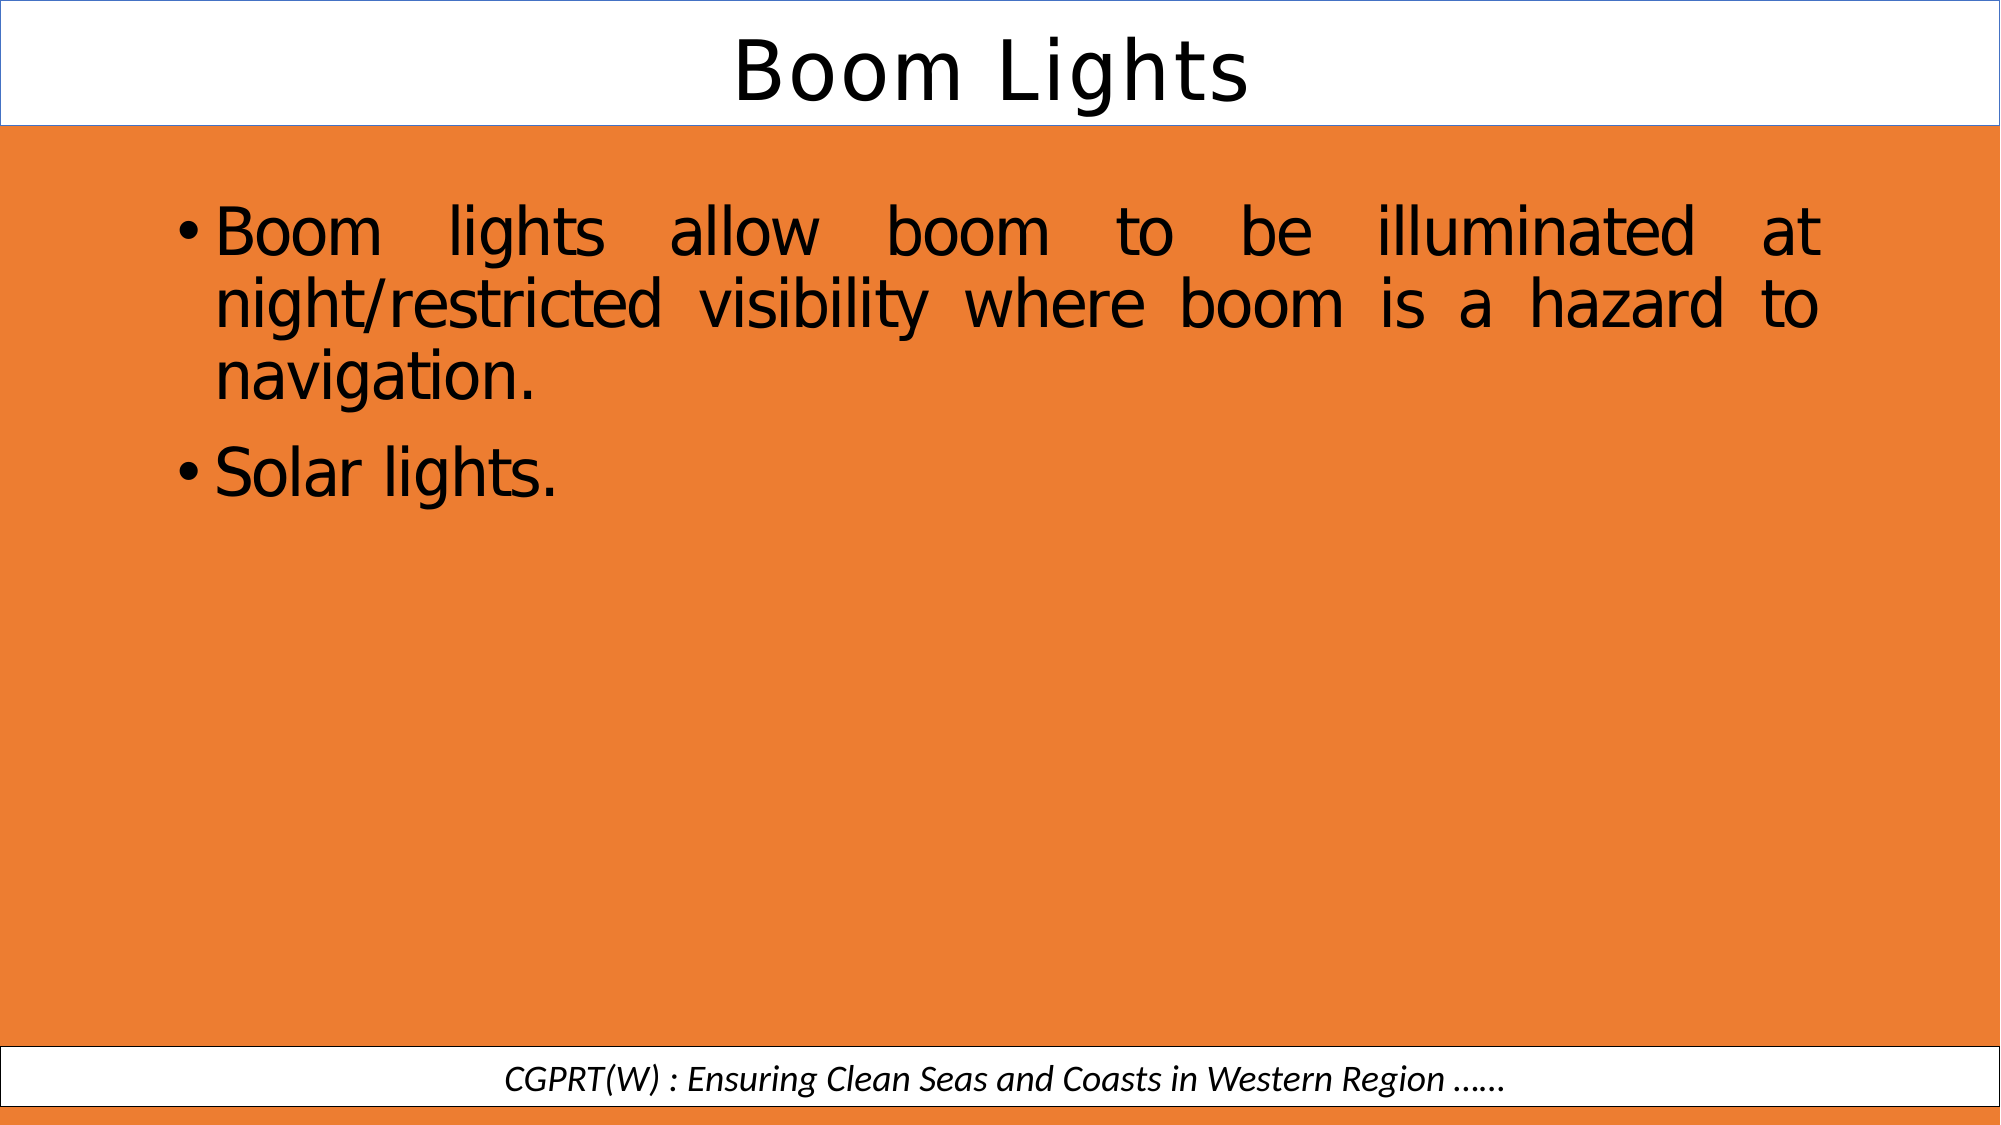

Boom Lights
Boom lights allow boom to be illuminated at night/restricted visibility where boom is a hazard to navigation.
Solar lights.
 CGPRT(W) : Ensuring Clean Seas and Coasts in Western Region ……